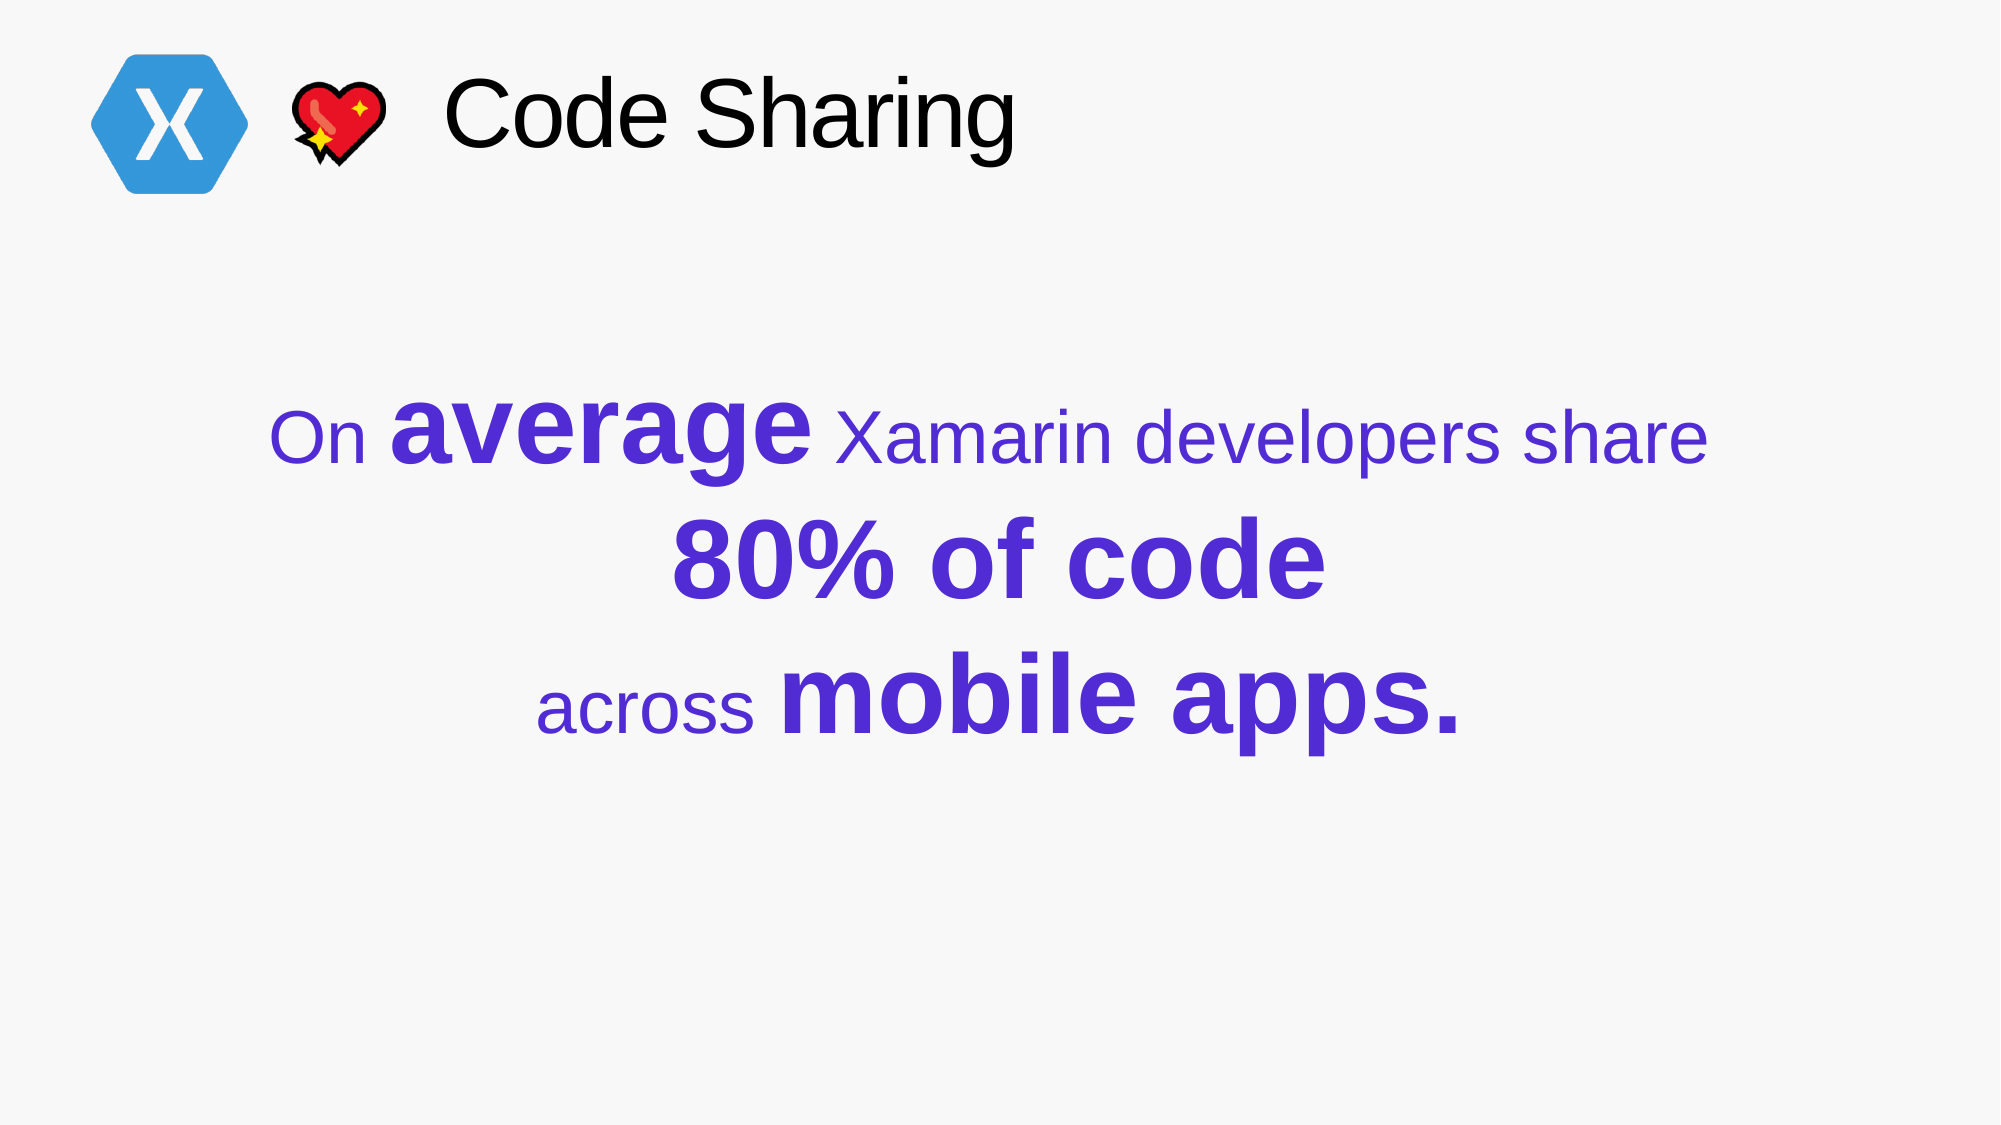

# Code Sharing
On average Xamarin developers share
80% of code
across mobile apps.